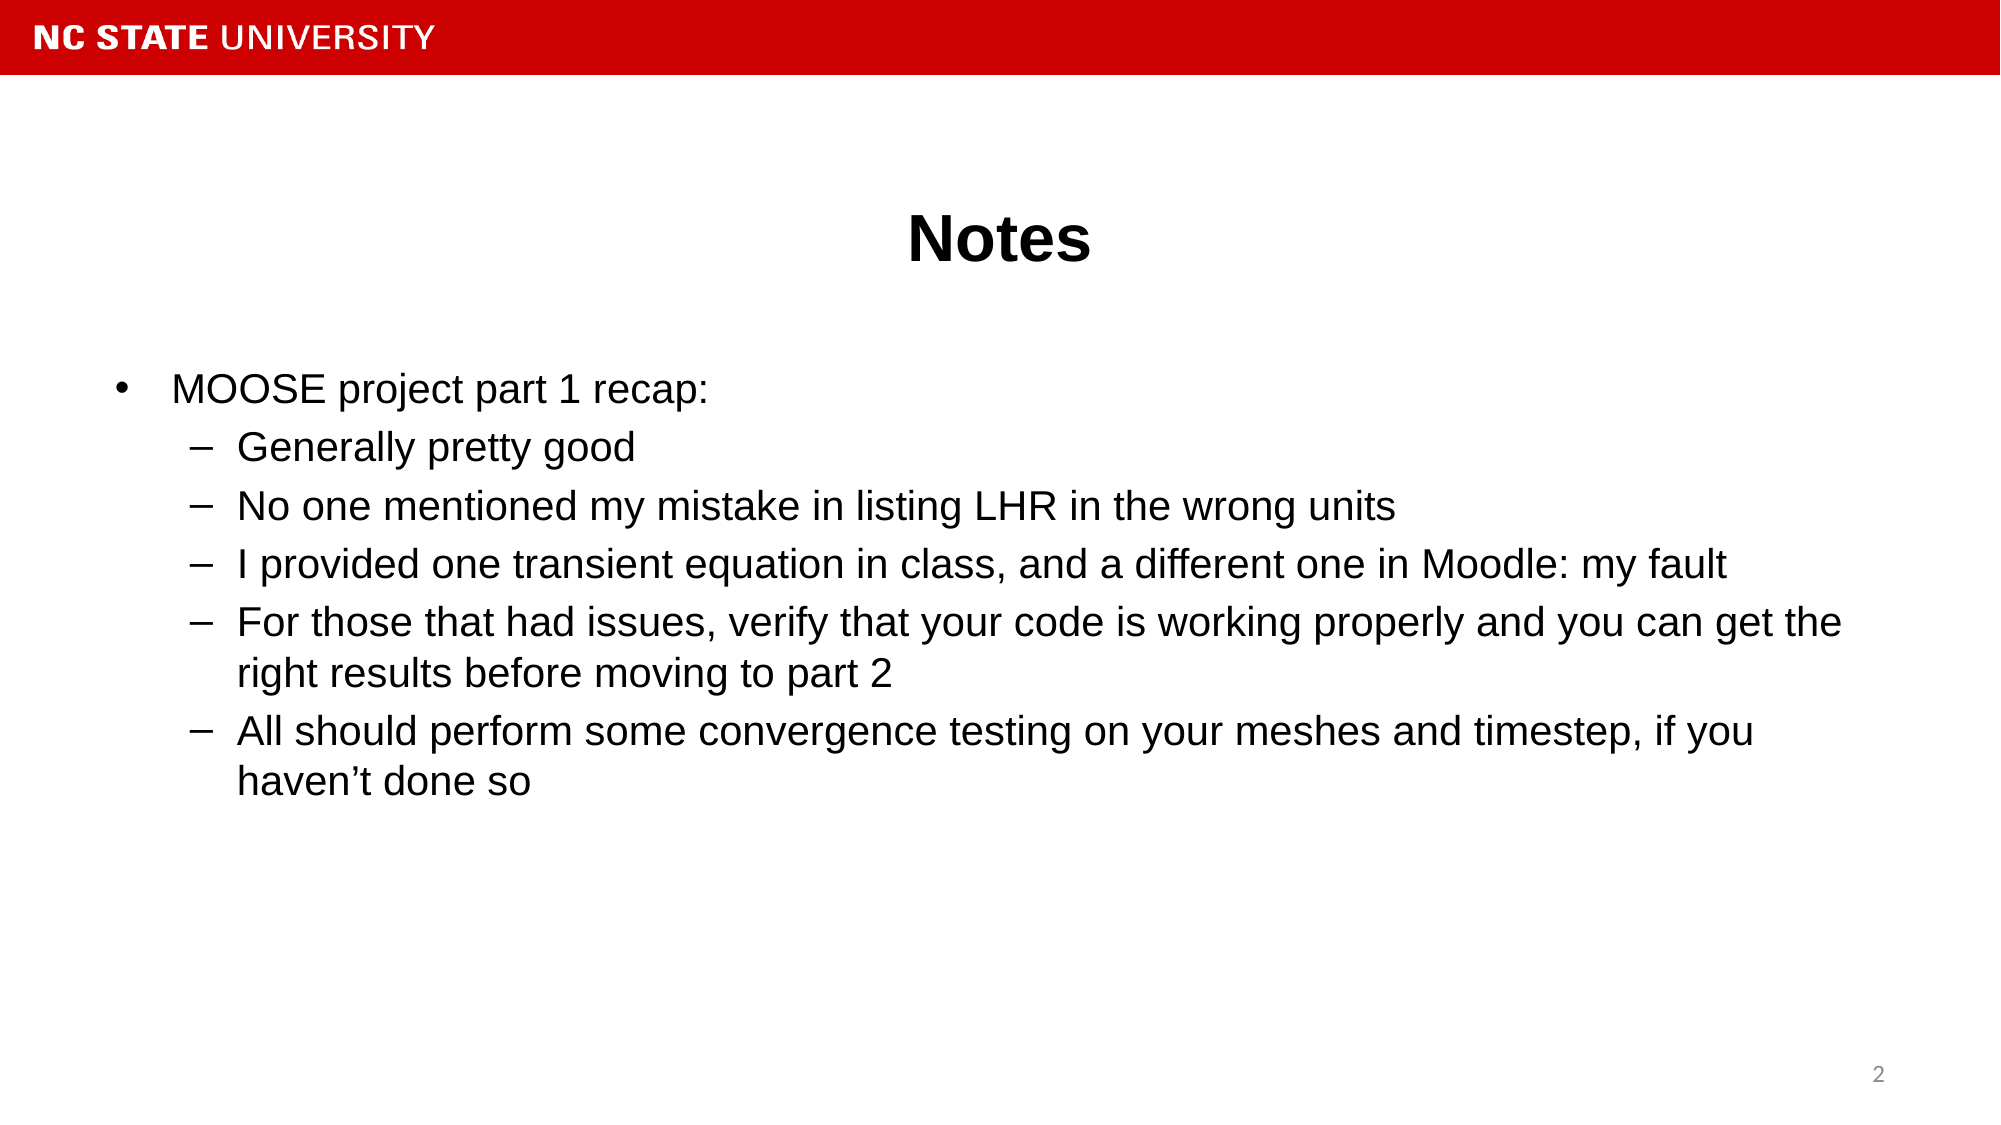

# Notes
MOOSE project part 1 recap:
Generally pretty good
No one mentioned my mistake in listing LHR in the wrong units
I provided one transient equation in class, and a different one in Moodle: my fault
For those that had issues, verify that your code is working properly and you can get the right results before moving to part 2
All should perform some convergence testing on your meshes and timestep, if you haven’t done so

2